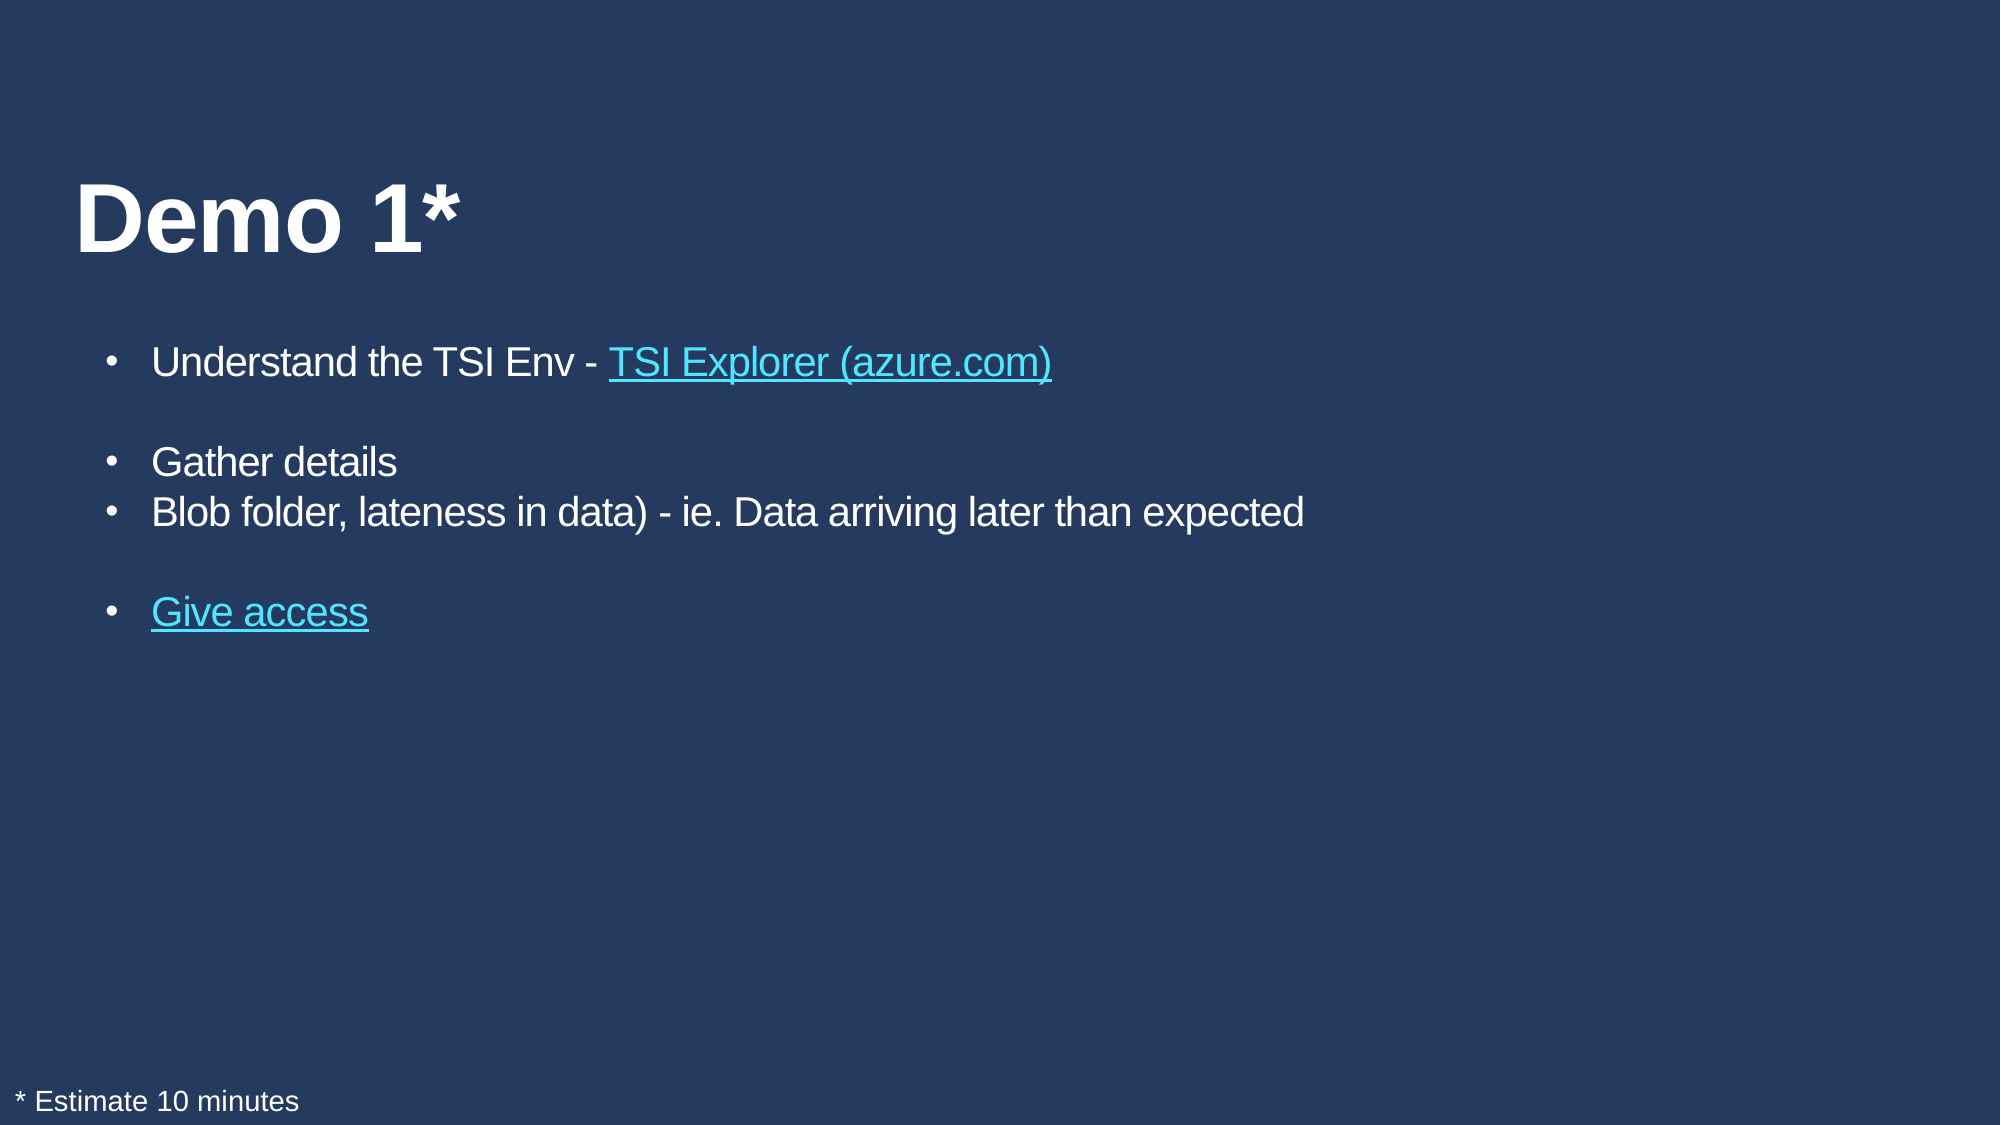

# Demo 1*
Understand the TSI Env - TSI Explorer (azure.com)

Gather details
Blob folder, lateness in data) - ie. Data arriving later than expected

Give access
* Estimate 10 minutes